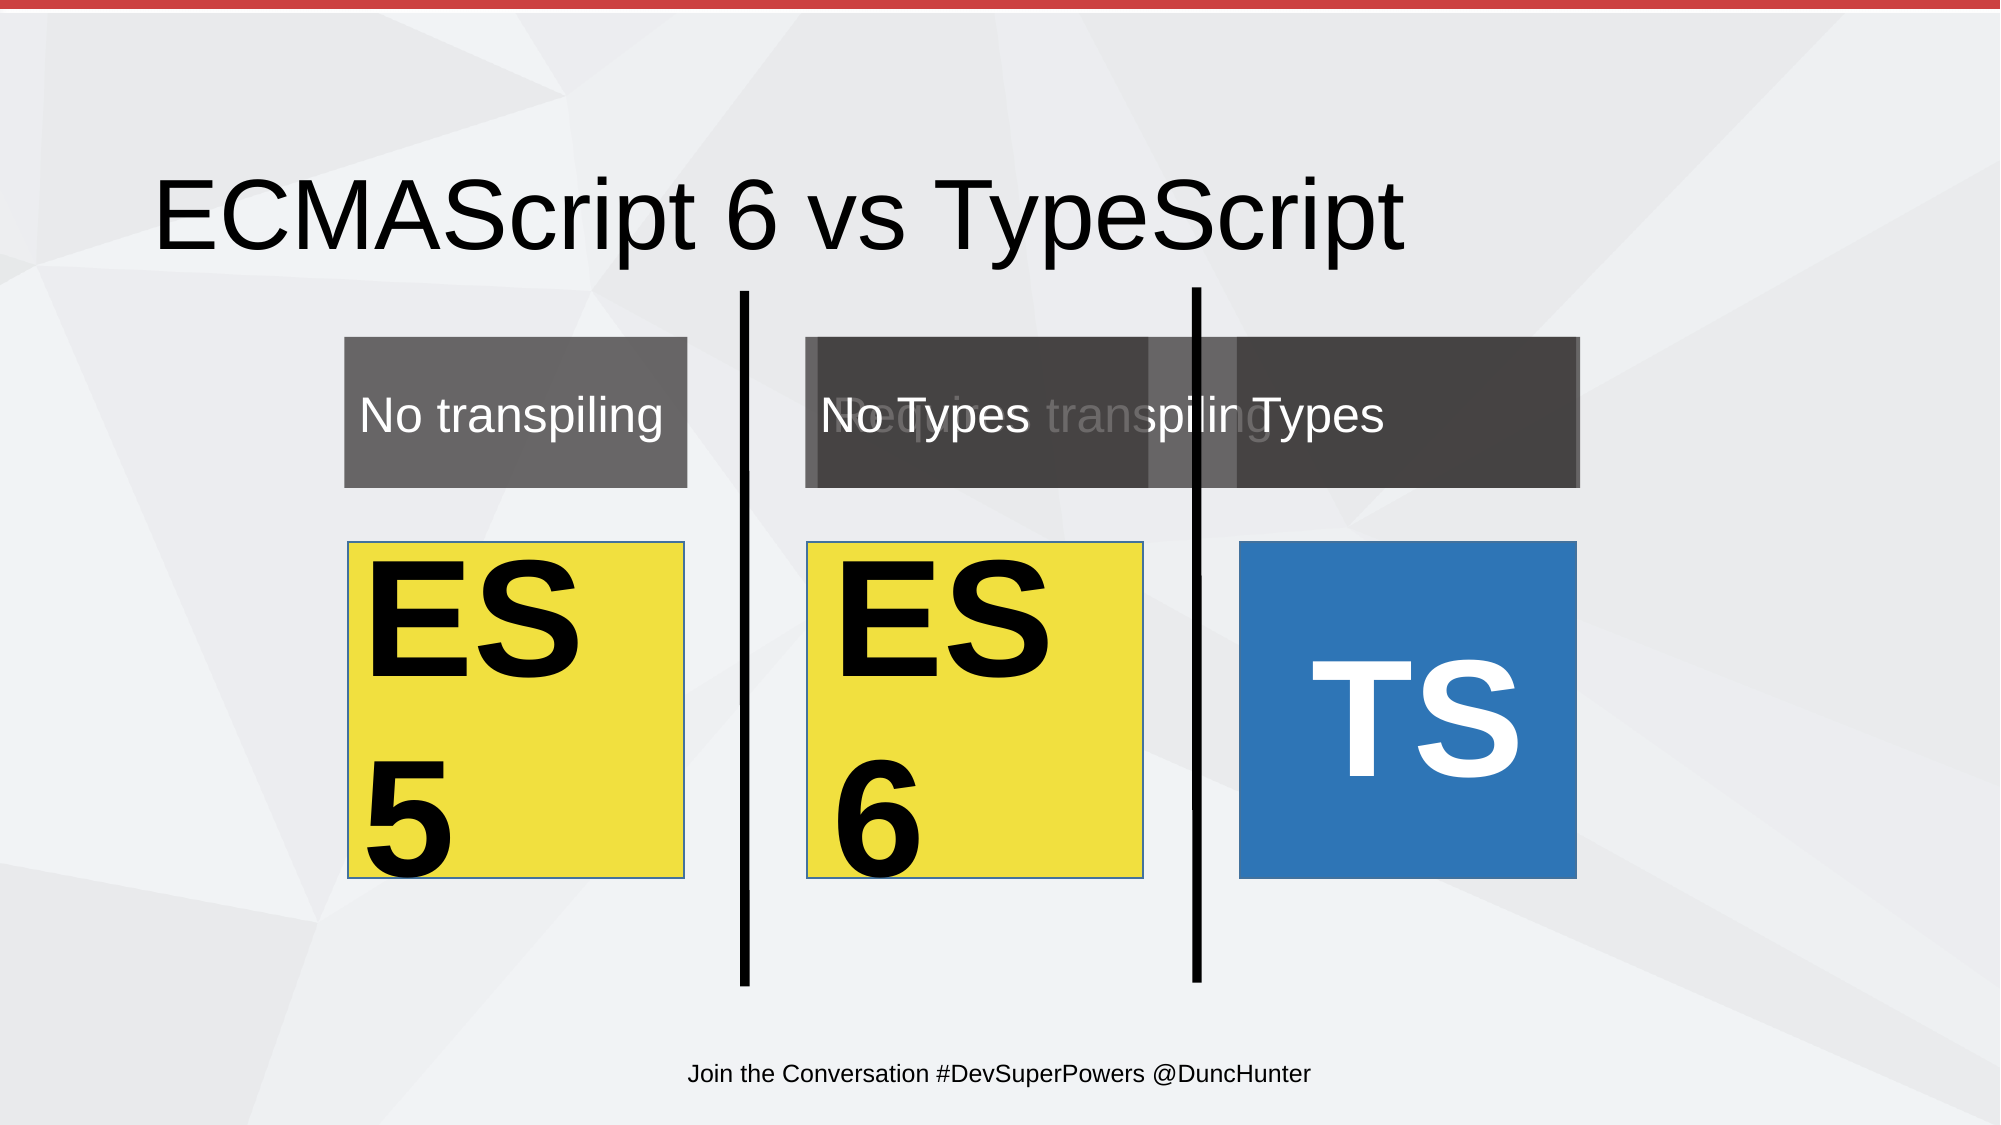

# ECMAScript 6 vs TypeScript
No Types
Types
No transpiling
Requires transpiling

ES6
 TS
ES5
Join the Conversation #DevSuperPowers @DuncHunter